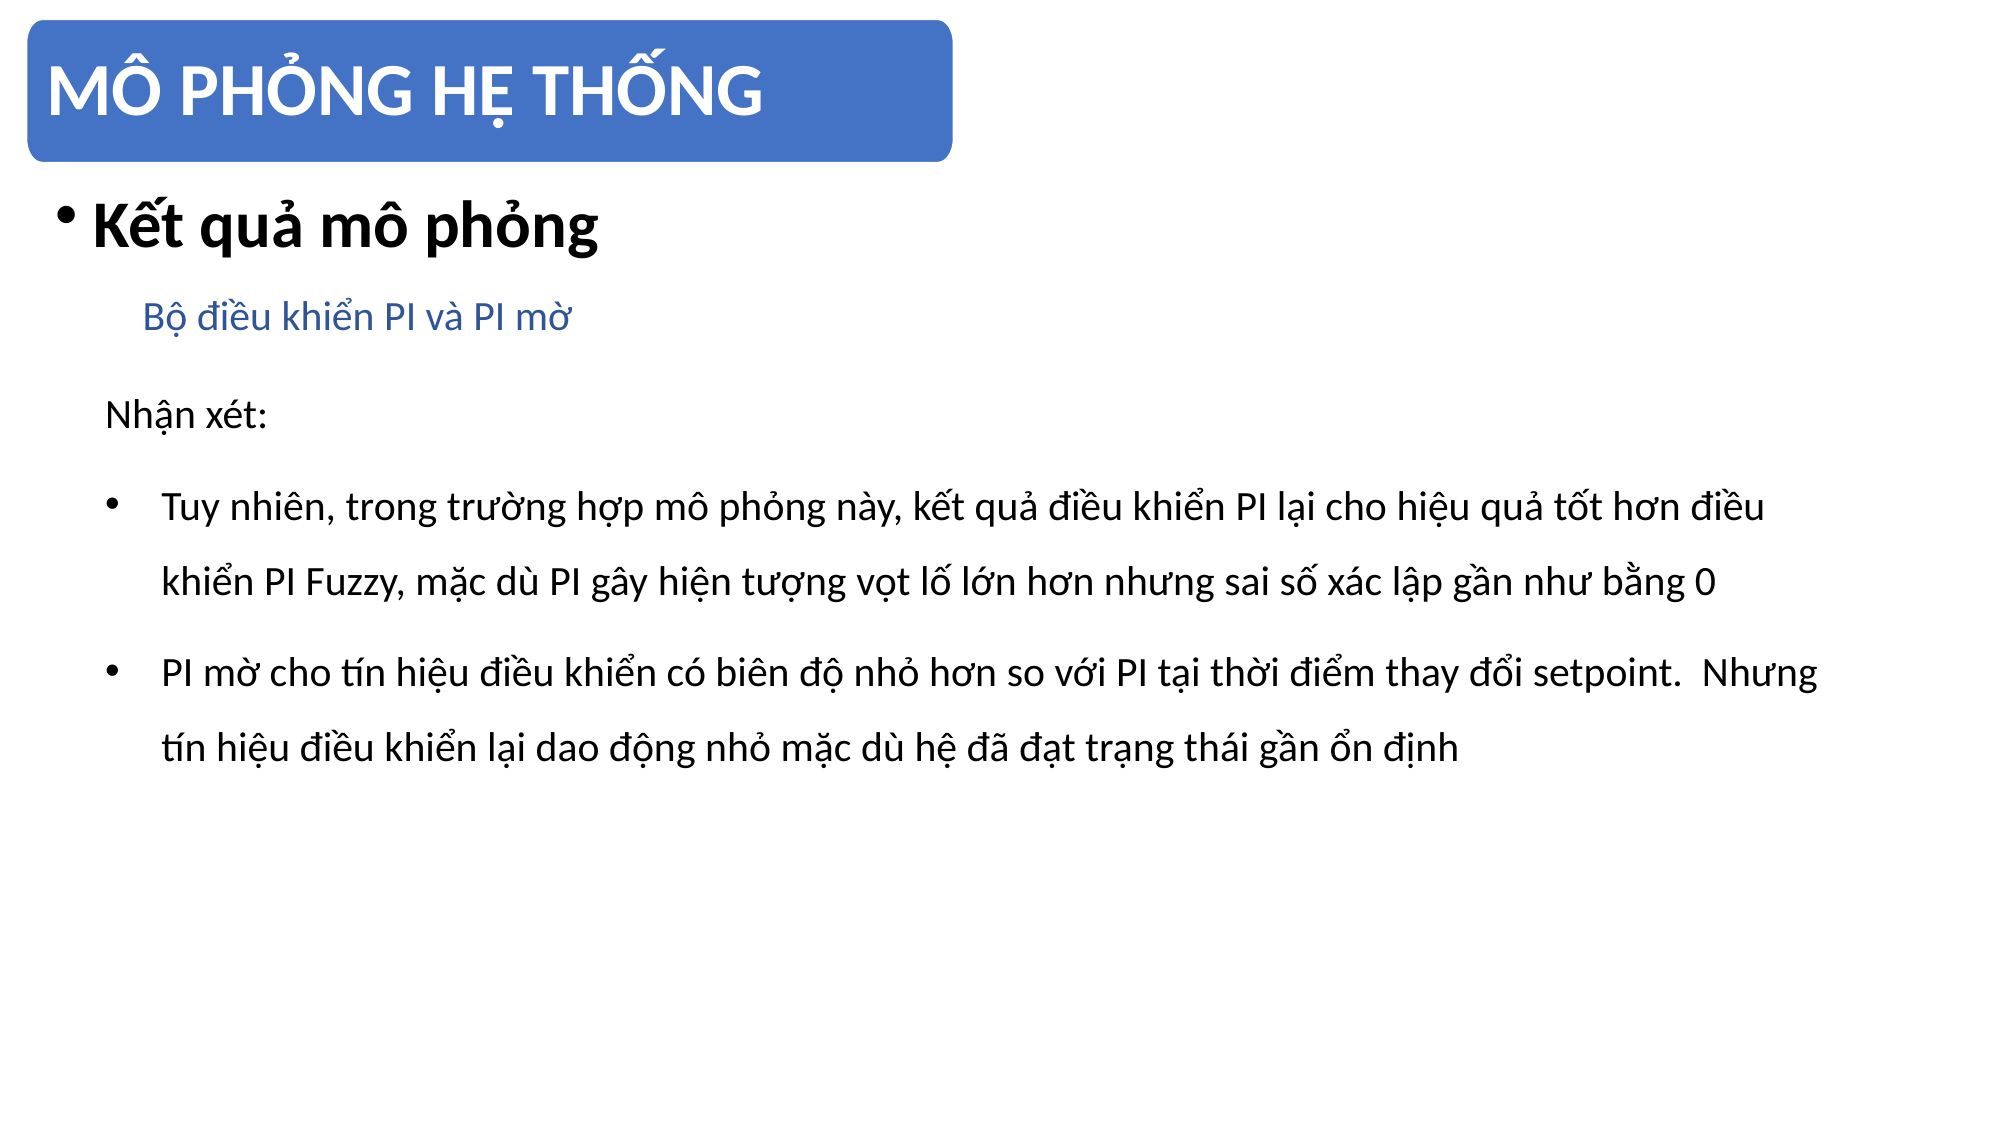

MÔ PHỎNG HỆ THỐNG
Kết quả mô phỏng
Bộ điều khiển PI và PI mờ
Nhận xét:
Tuy nhiên, trong trường hợp mô phỏng này, kết quả điều khiển PI lại cho hiệu quả tốt hơn điều khiển PI Fuzzy, mặc dù PI gây hiện tượng vọt lố lớn hơn nhưng sai số xác lập gần như bằng 0
PI mờ cho tín hiệu điều khiển có biên độ nhỏ hơn so với PI tại thời điểm thay đổi setpoint.  Nhưng tín hiệu điều khiển lại dao động nhỏ mặc dù hệ đã đạt trạng thái gần ổn định